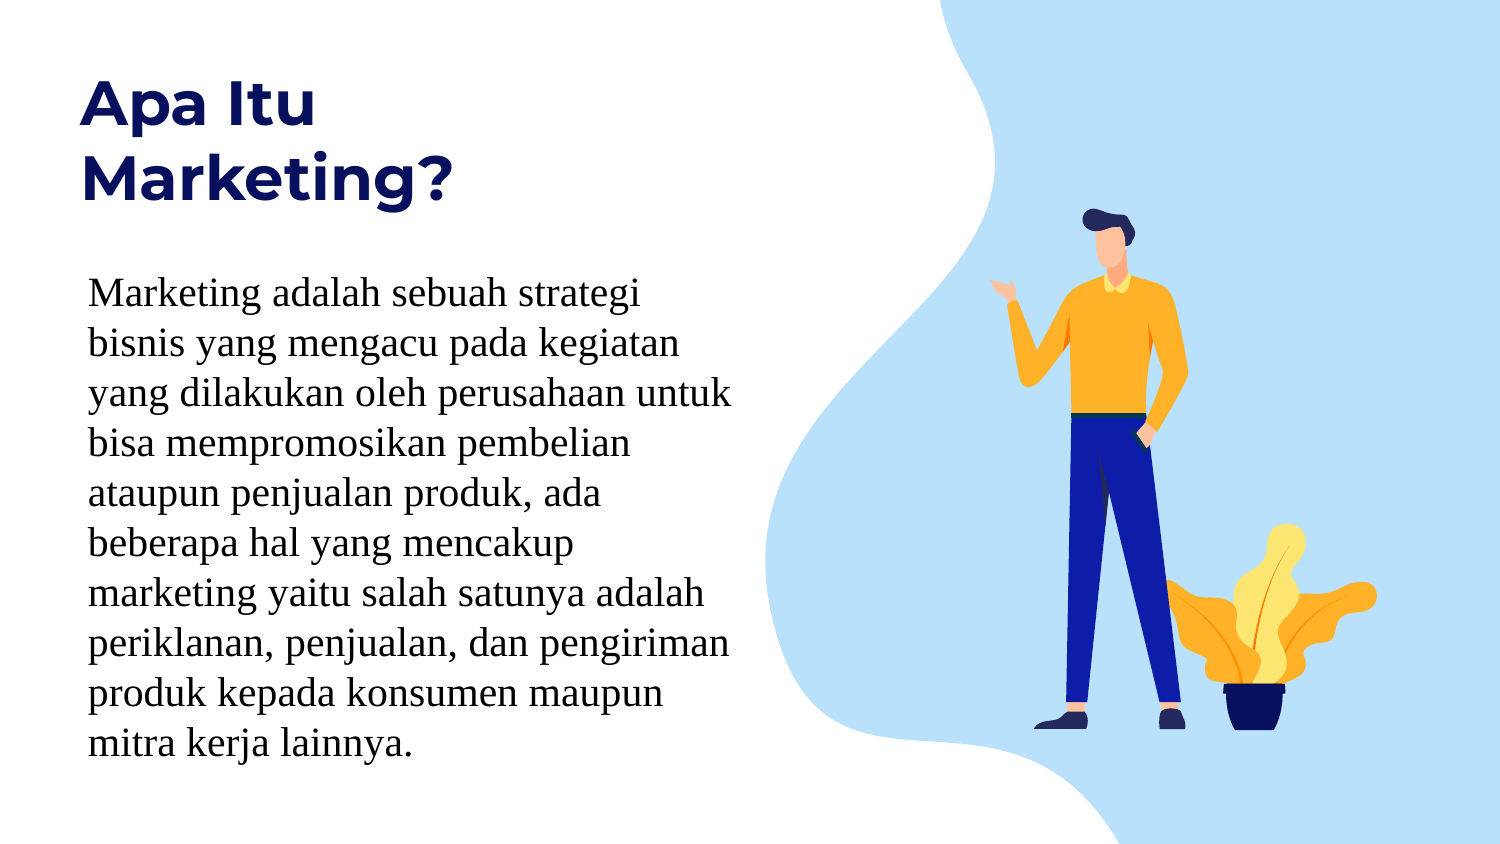

# Apa Itu Marketing?

Marketing adalah sebuah strategi bisnis yang mengacu pada kegiatan yang dilakukan oleh perusahaan untuk bisa mempromosikan pembelian ataupun penjualan produk, ada beberapa hal yang mencakup marketing yaitu salah satunya adalah periklanan, penjualan, dan pengiriman produk kepada konsumen maupun mitra kerja lainnya.